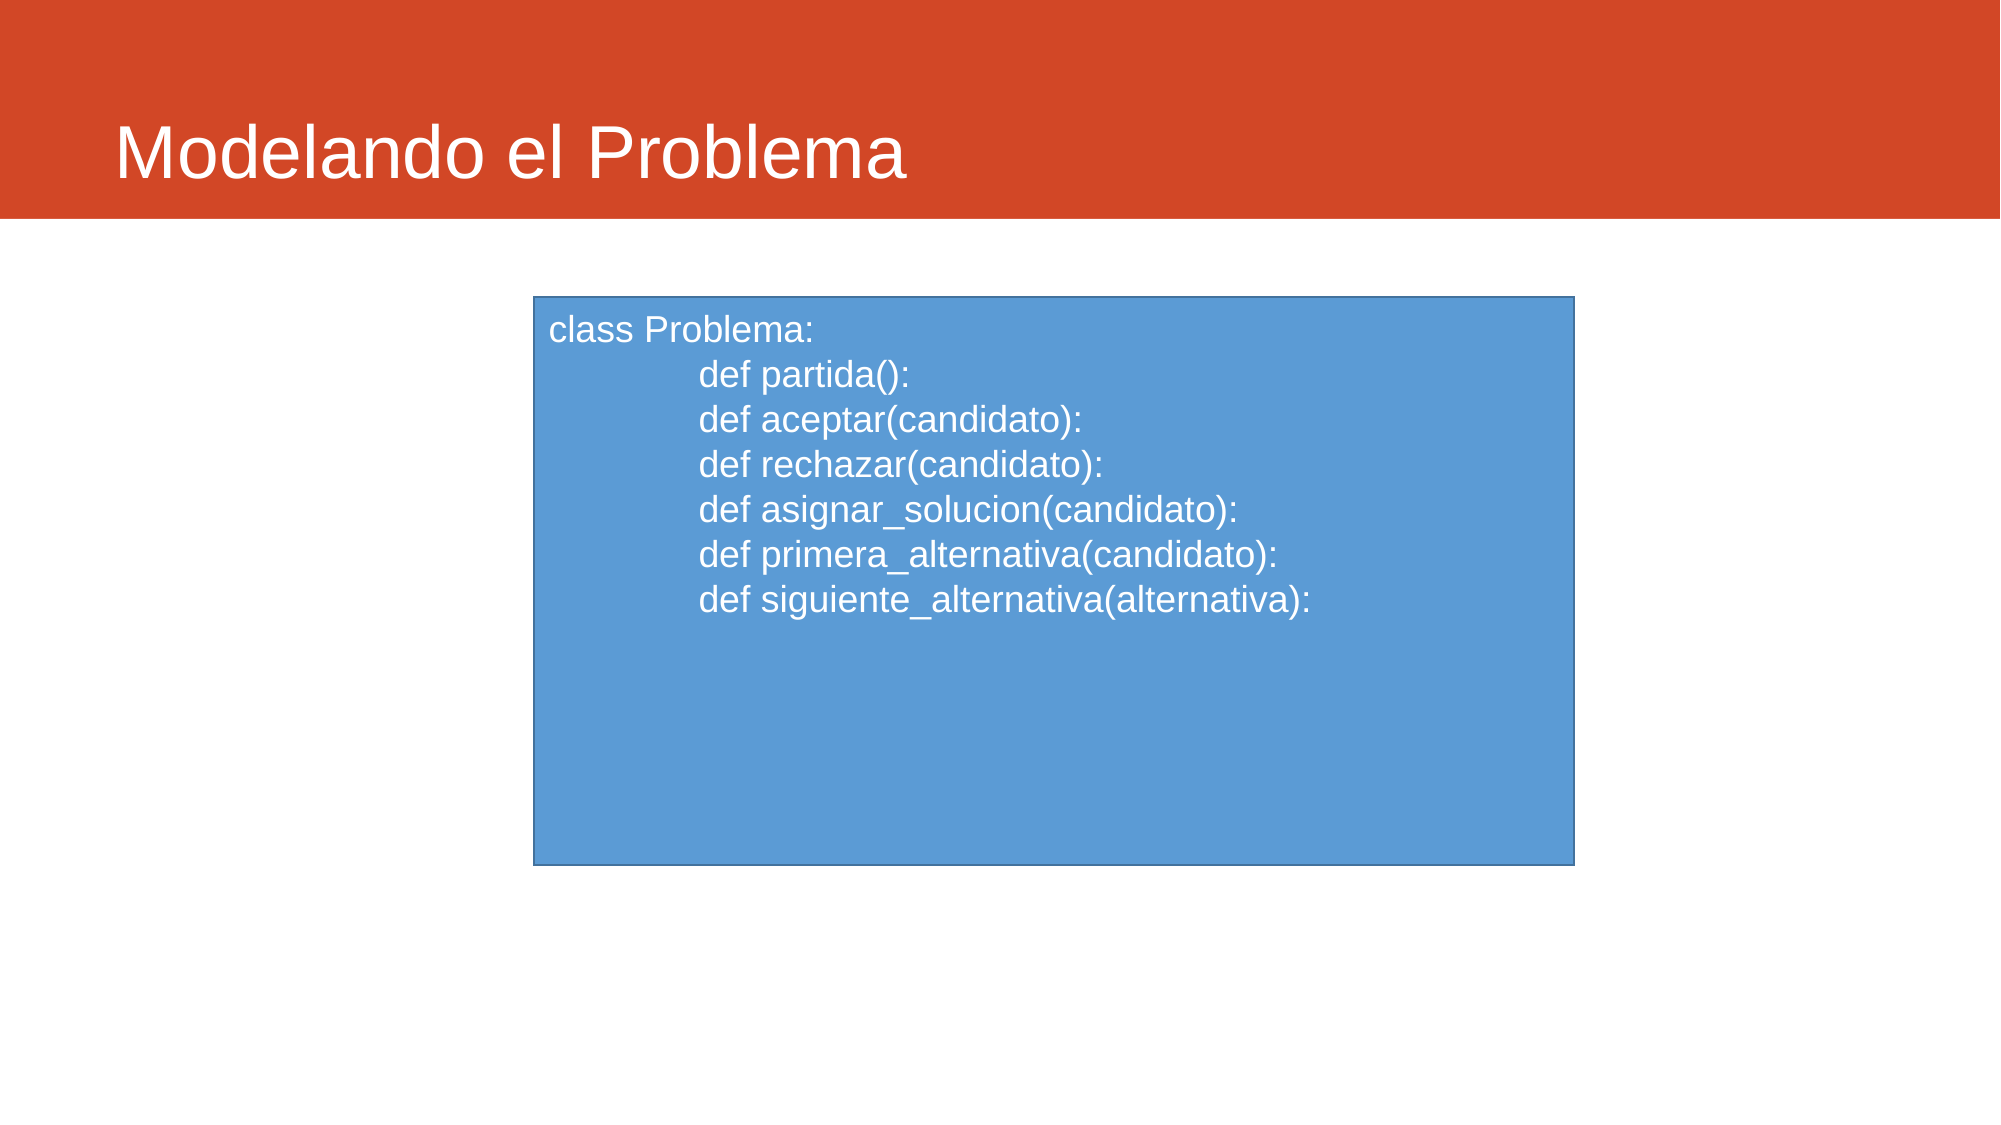

# Modelando el Problema
class Problema:
	def partida():
	def aceptar(candidato):
	def rechazar(candidato):
	def asignar_solucion(candidato):
	def primera_alternativa(candidato):
	def siguiente_alternativa(alternativa):